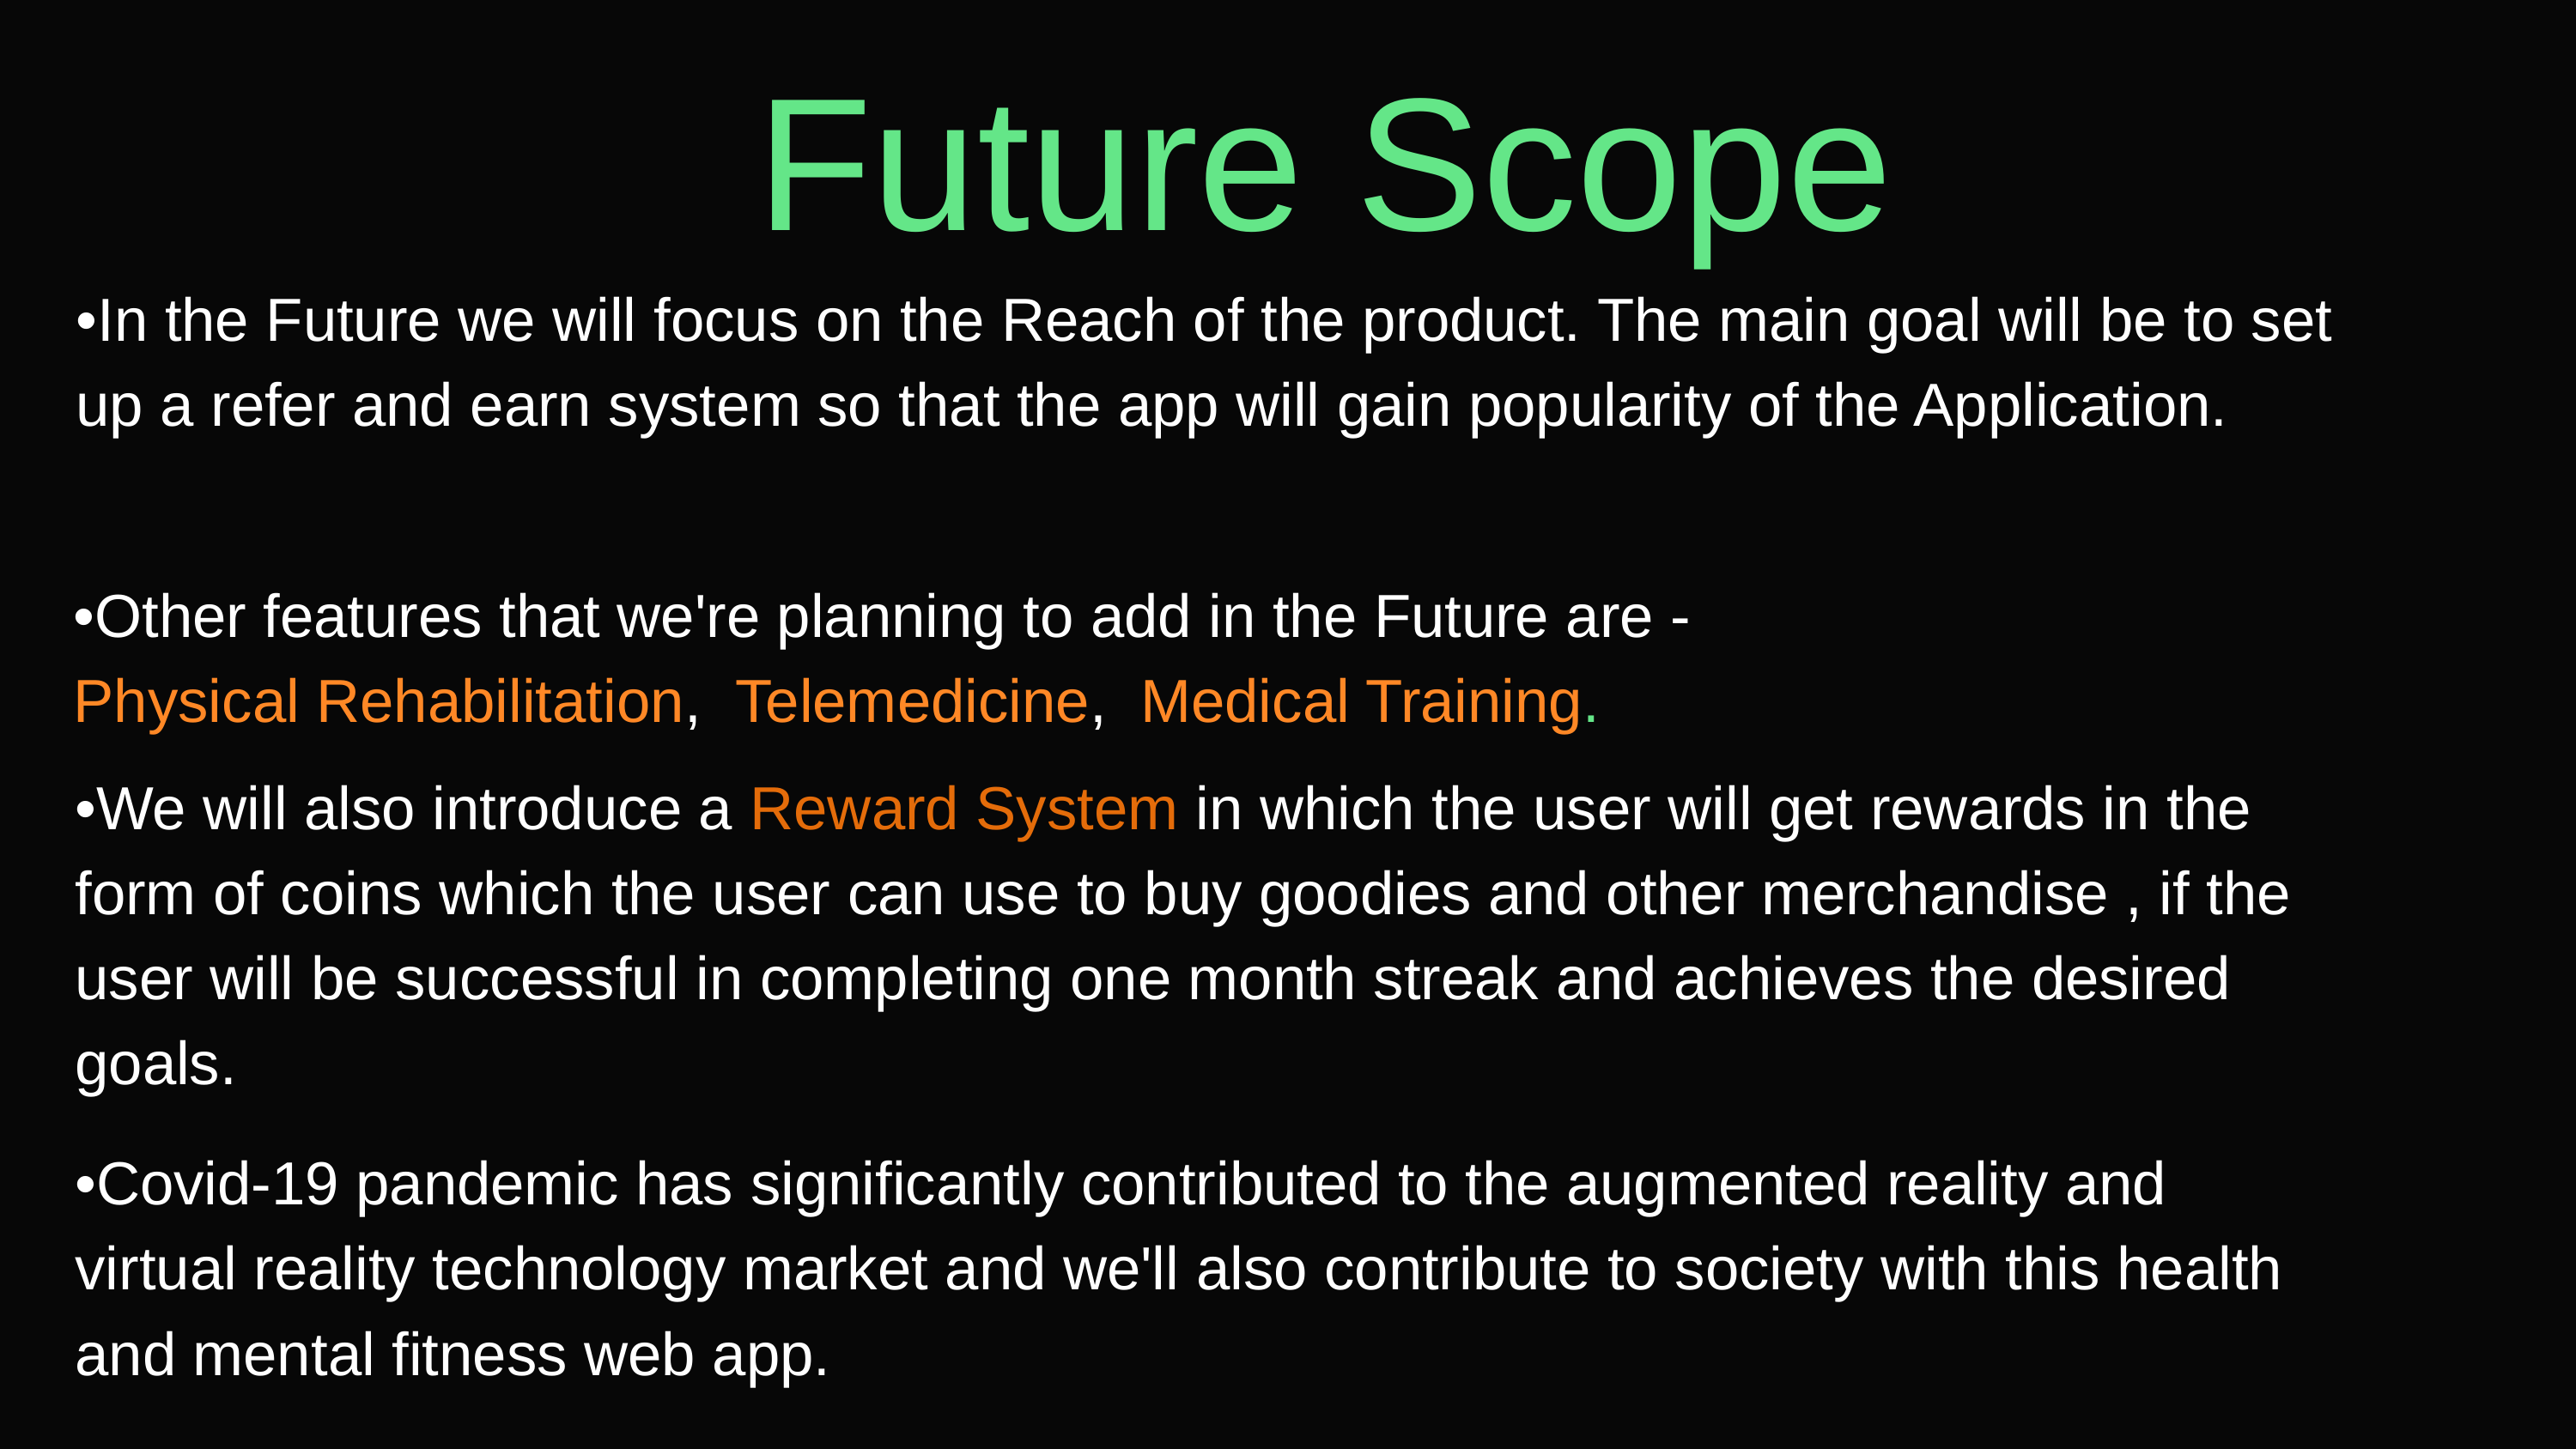

Future Scope
•In the Future we will focus on the Reach of the product. The main goal will be to set up a refer and earn system so that the app will gain popularity of the Application.
•Other features that we're planning to add in the Future are -
Physical Rehabilitation,  Telemedicine,  Medical Training.

•We will also introduce a Reward System in which the user will get rewards in the form of coins which the user can use to buy goodies and other merchandise , if the user will be successful in completing one month streak and achieves the desired goals.
•Covid-19 pandemic has significantly contributed to the augmented reality and virtual reality technology market and we'll also contribute to society with this health and mental fitness web app.